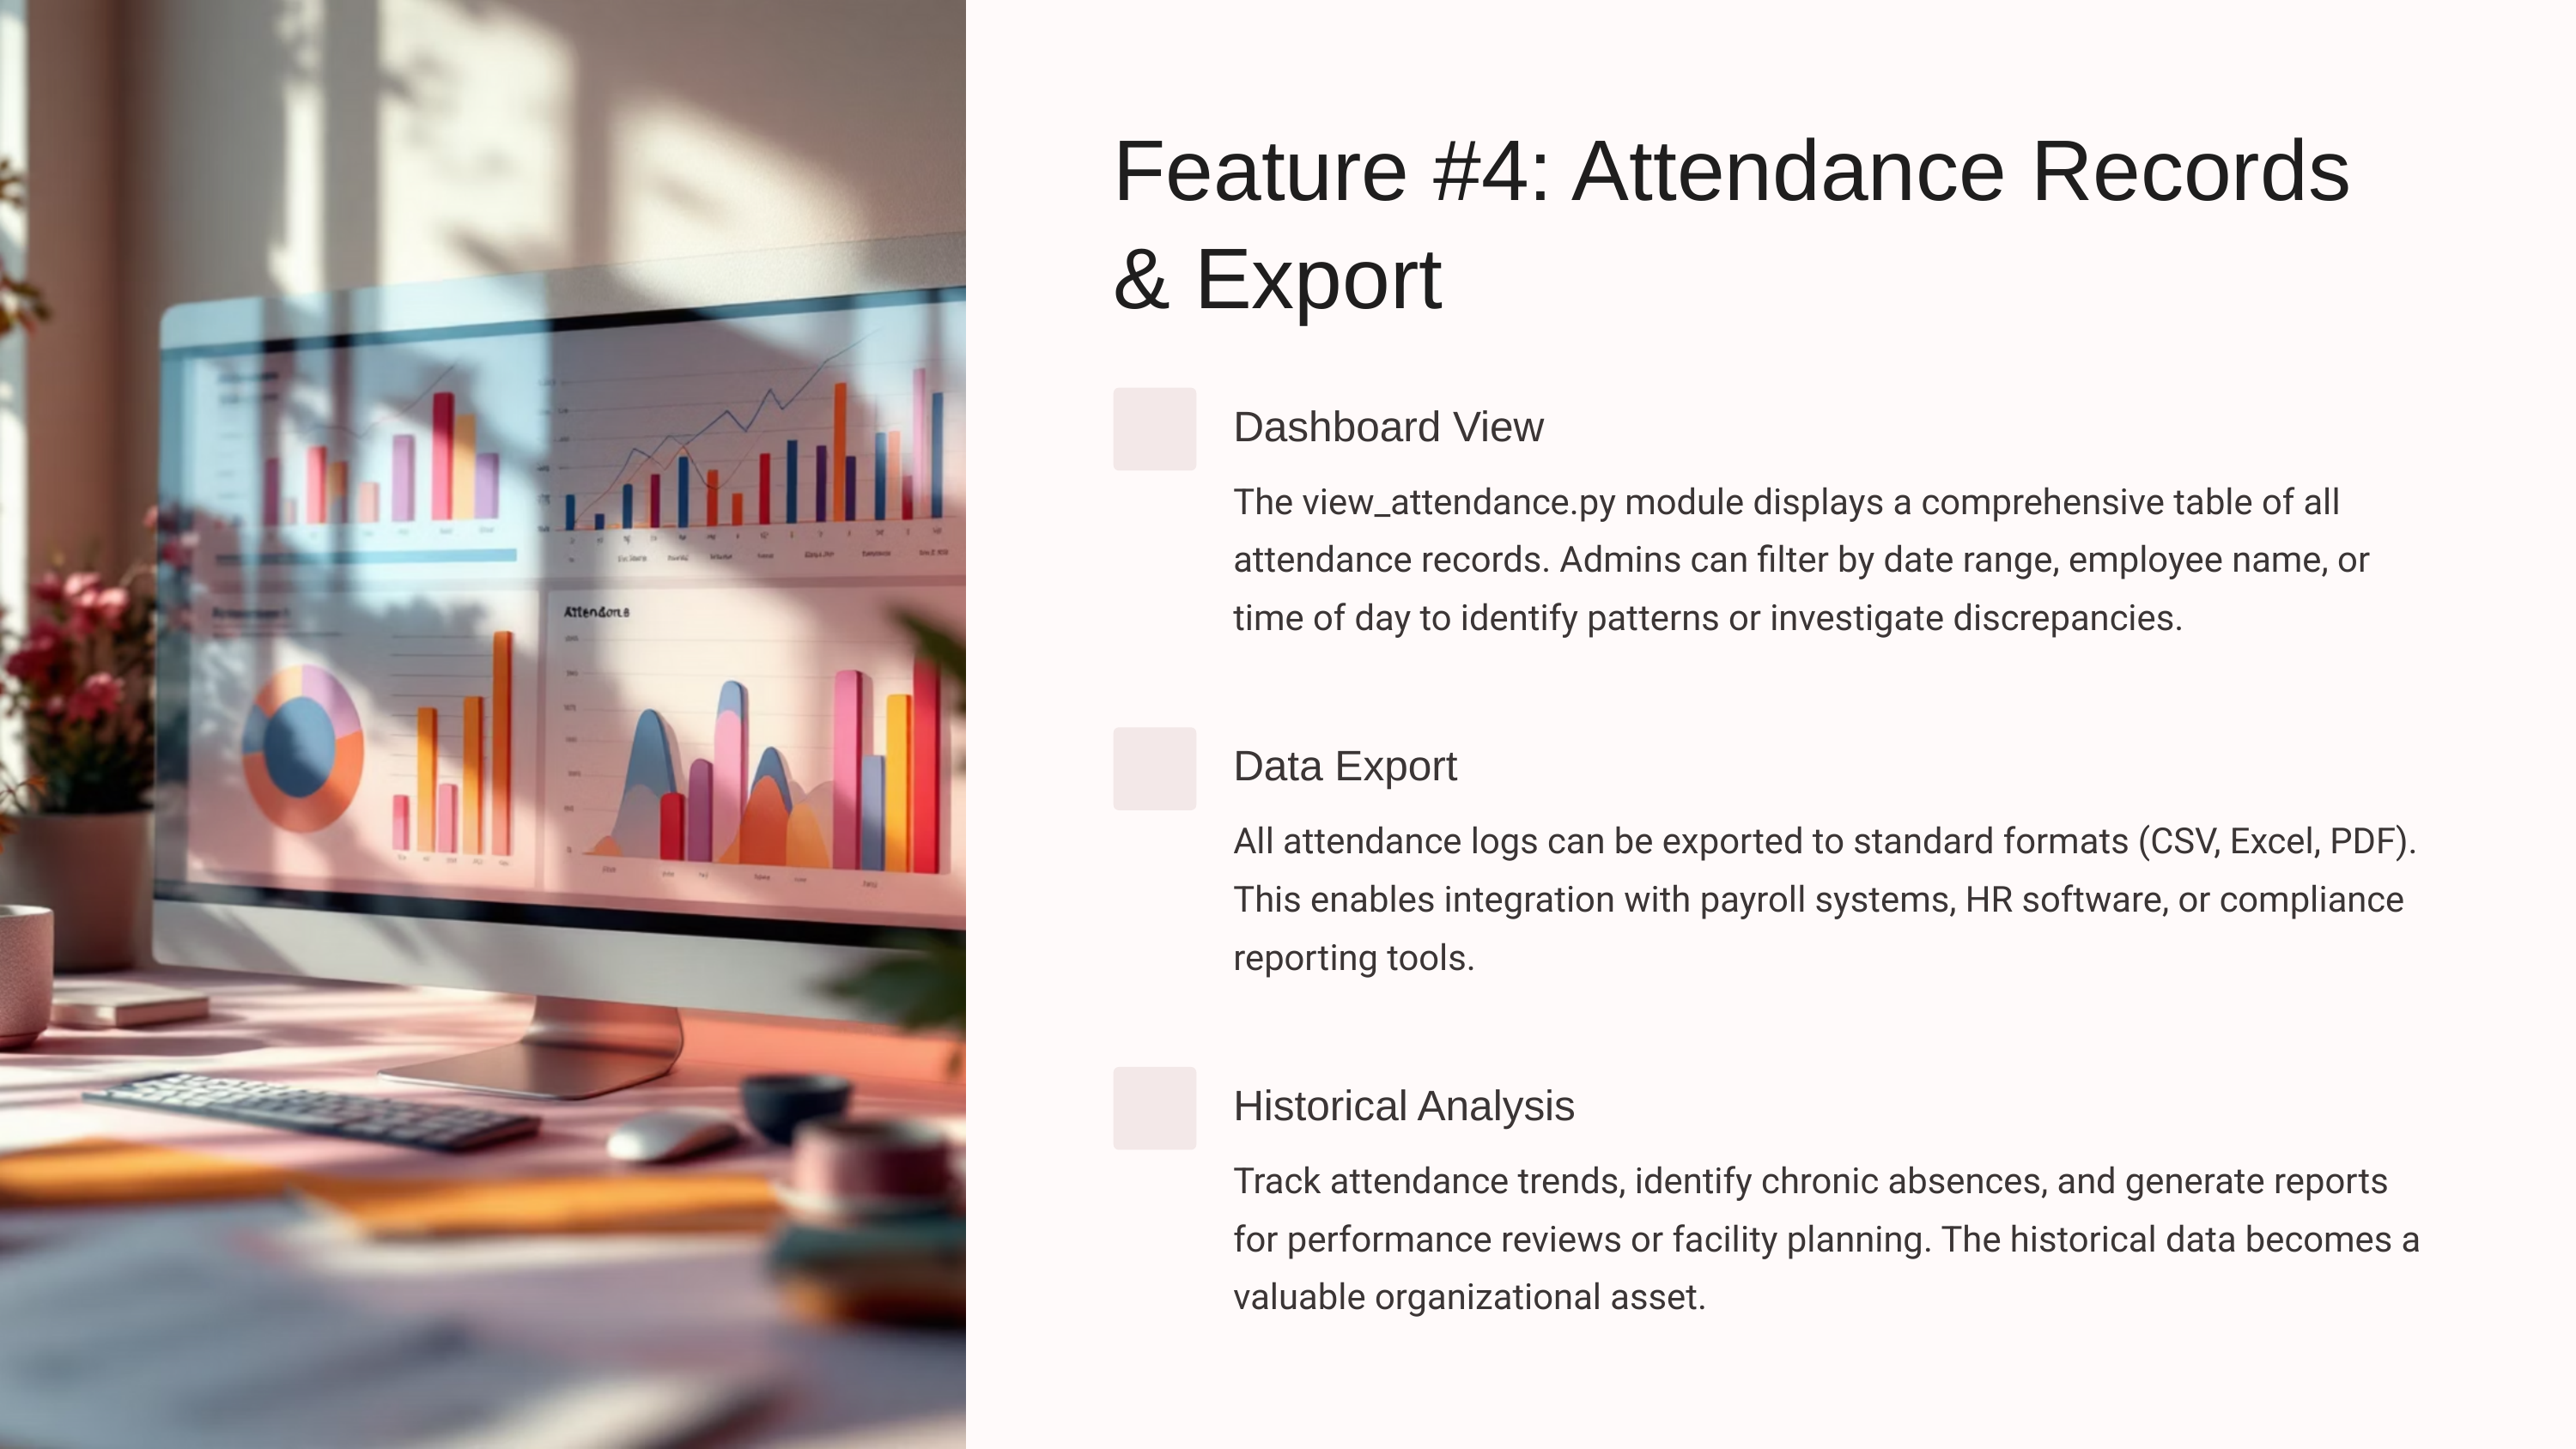

Feature #4: Attendance Records & Export

Dashboard View
The view_attendance.py module displays a comprehensive table of all attendance records. Admins can filter by date range, employee name, or time of day to identify patterns or investigate discrepancies.

Data Export
All attendance logs can be exported to standard formats (CSV, Excel, PDF). This enables integration with payroll systems, HR software, or compliance reporting tools.

Historical Analysis
Track attendance trends, identify chronic absences, and generate reports for performance reviews or facility planning. The historical data becomes a valuable organizational asset.